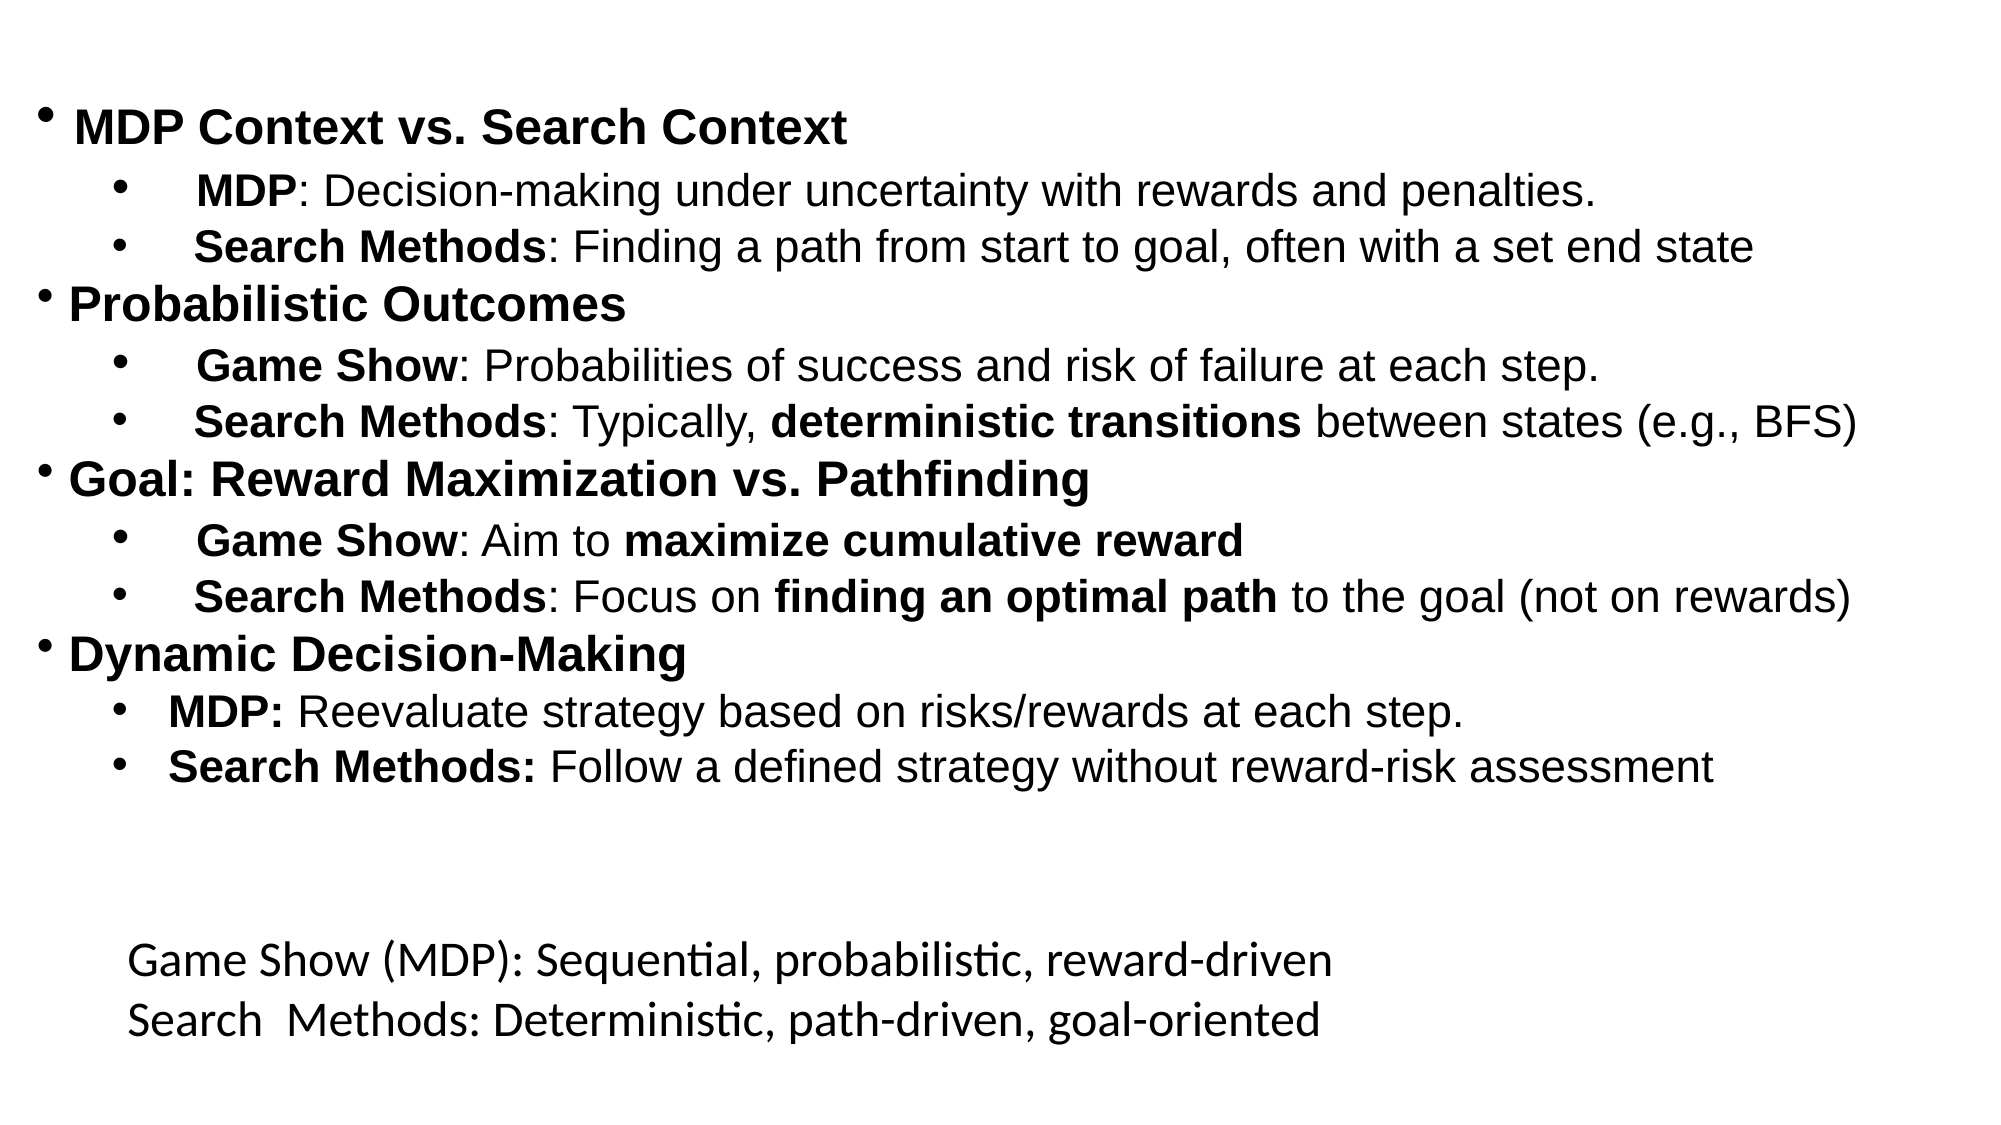

MDP Context vs. Search Context
  MDP: Decision-making under uncertainty with rewards and penalties.
  Search Methods: Finding a path from start to goal, often with a set end state
 Probabilistic Outcomes
  Game Show: Probabilities of success and risk of failure at each step.
  Search Methods: Typically, deterministic transitions between states (e.g., BFS)
 Goal: Reward Maximization vs. Pathfinding
  Game Show: Aim to maximize cumulative reward
  Search Methods: Focus on finding an optimal path to the goal (not on rewards)
 Dynamic Decision-Making
MDP: Reevaluate strategy based on risks/rewards at each step.
Search Methods: Follow a defined strategy without reward-risk assessment

Game Show (MDP): Sequential, probabilistic, reward-driven
Search  Methods: Deterministic, path-driven, goal-oriented